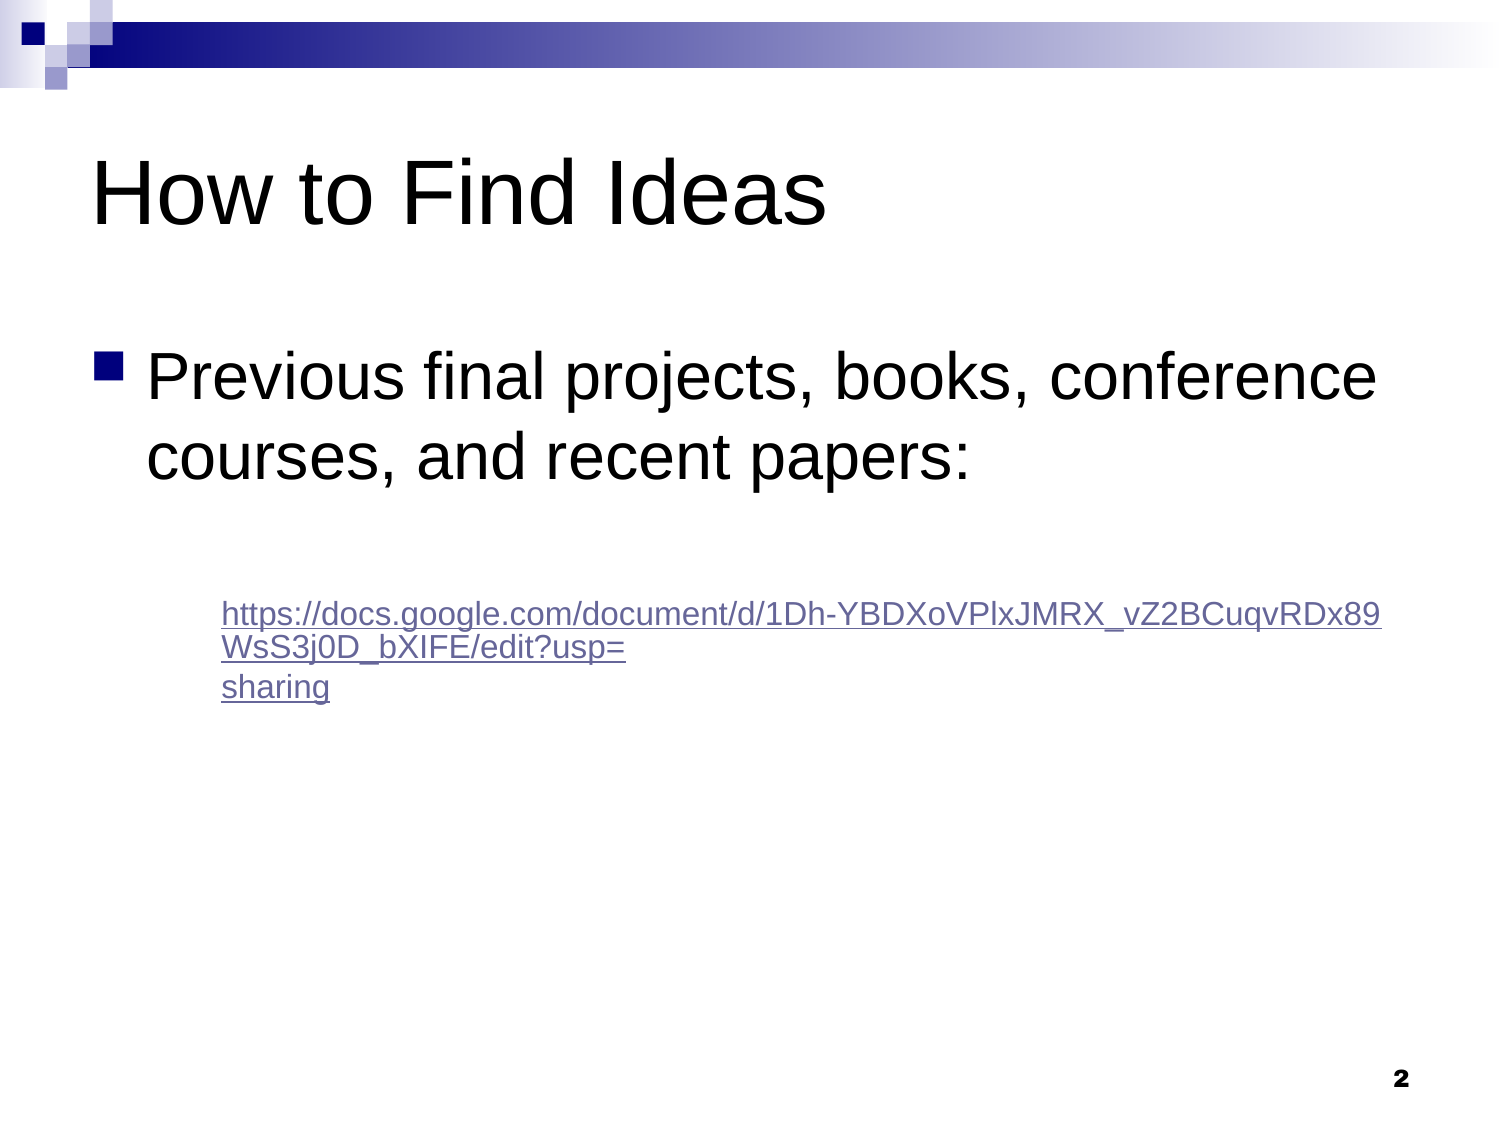

# How to Find Ideas
Previous final projects, books, conference courses, and recent papers:

https://docs.google.com/document/d/1Dh-YBDXoVPlxJMRX_vZ2BCuqvRDx89WsS3j0D_bXIFE/edit?usp=sharing

2